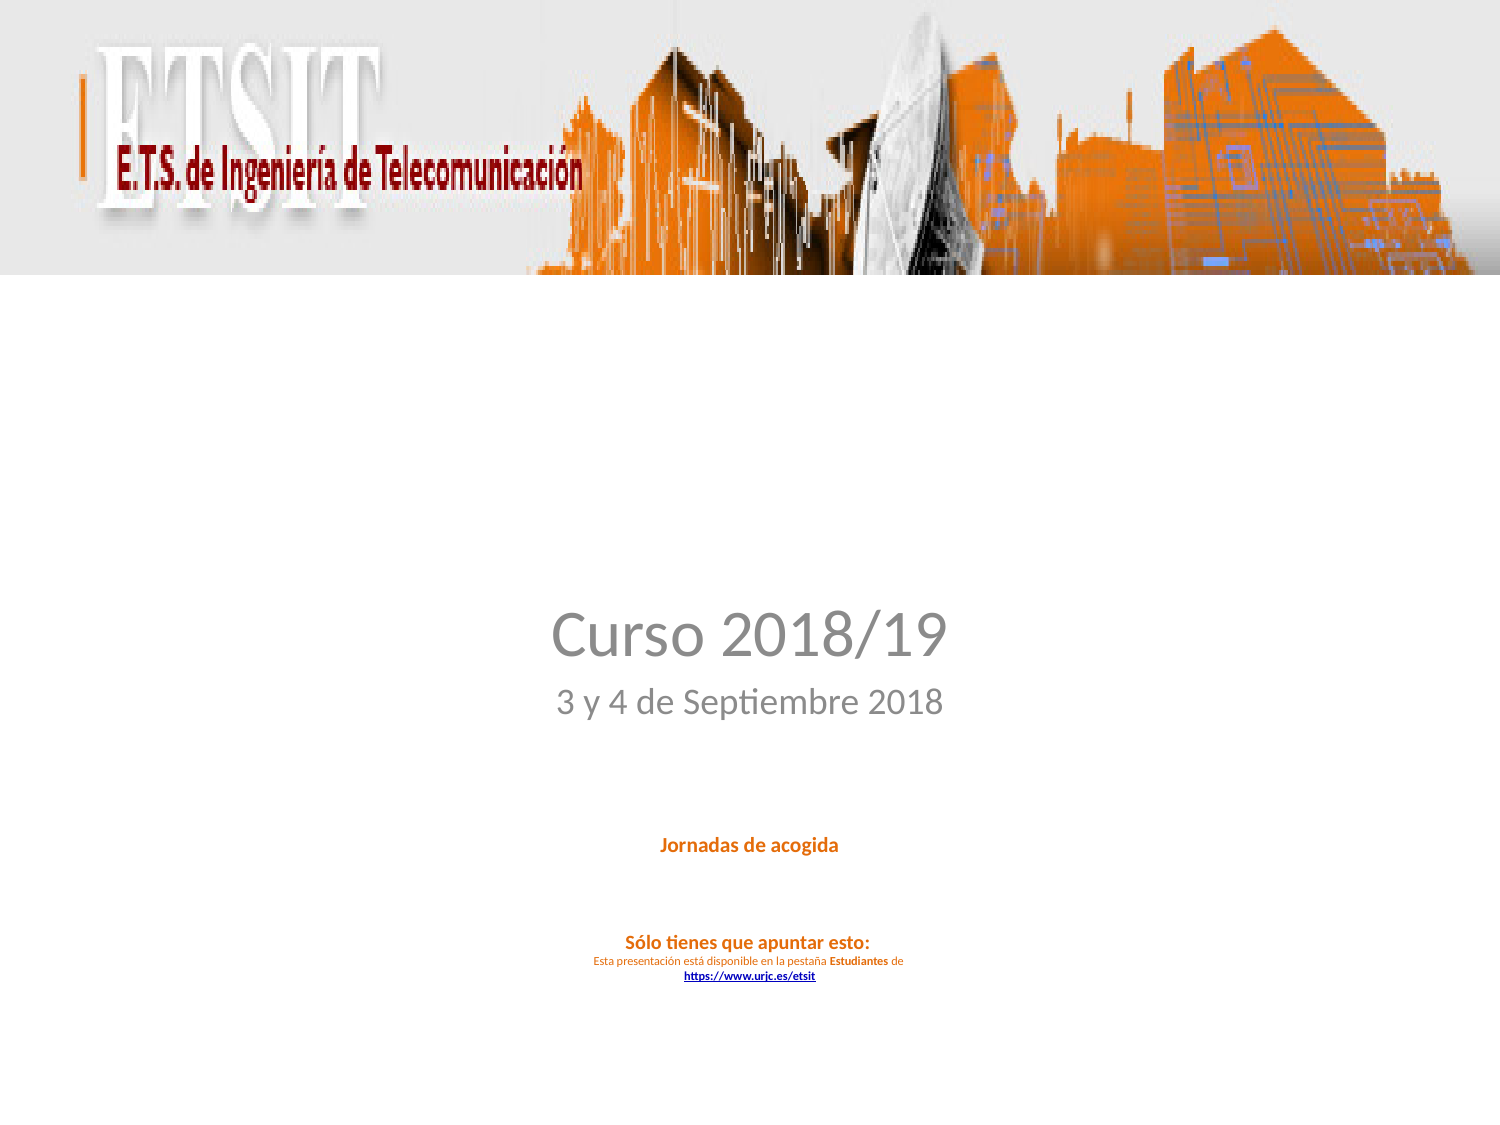

Curso 2018/19
3 y 4 de Septiembre 2018
# Jornadas de acogida Sólo tienes que apuntar esto: Esta presentación está disponible en la pestaña Estudiantes de https://www.urjc.es/etsit